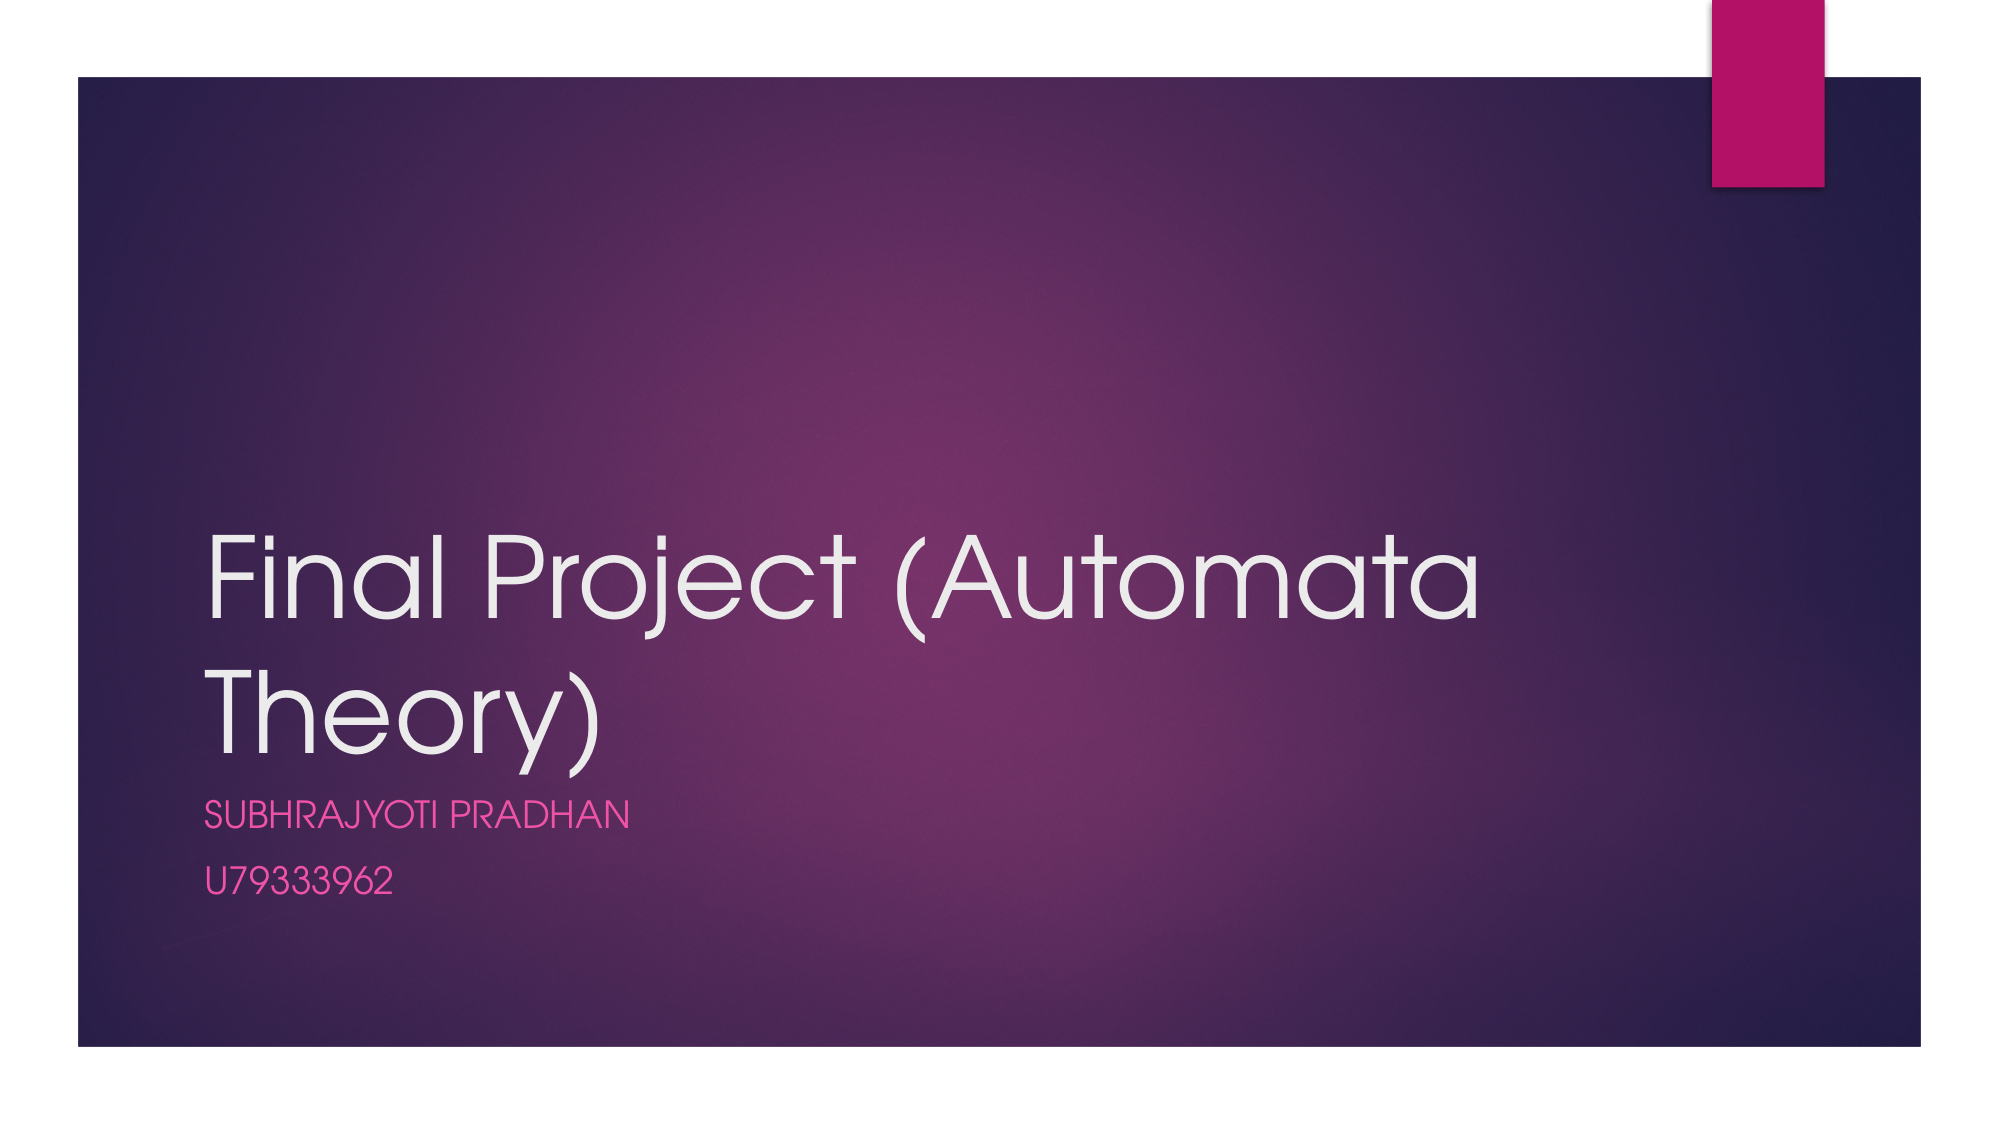

# Final Project (Automata Theory)
Subhrajyoti Pradhan
U79333962